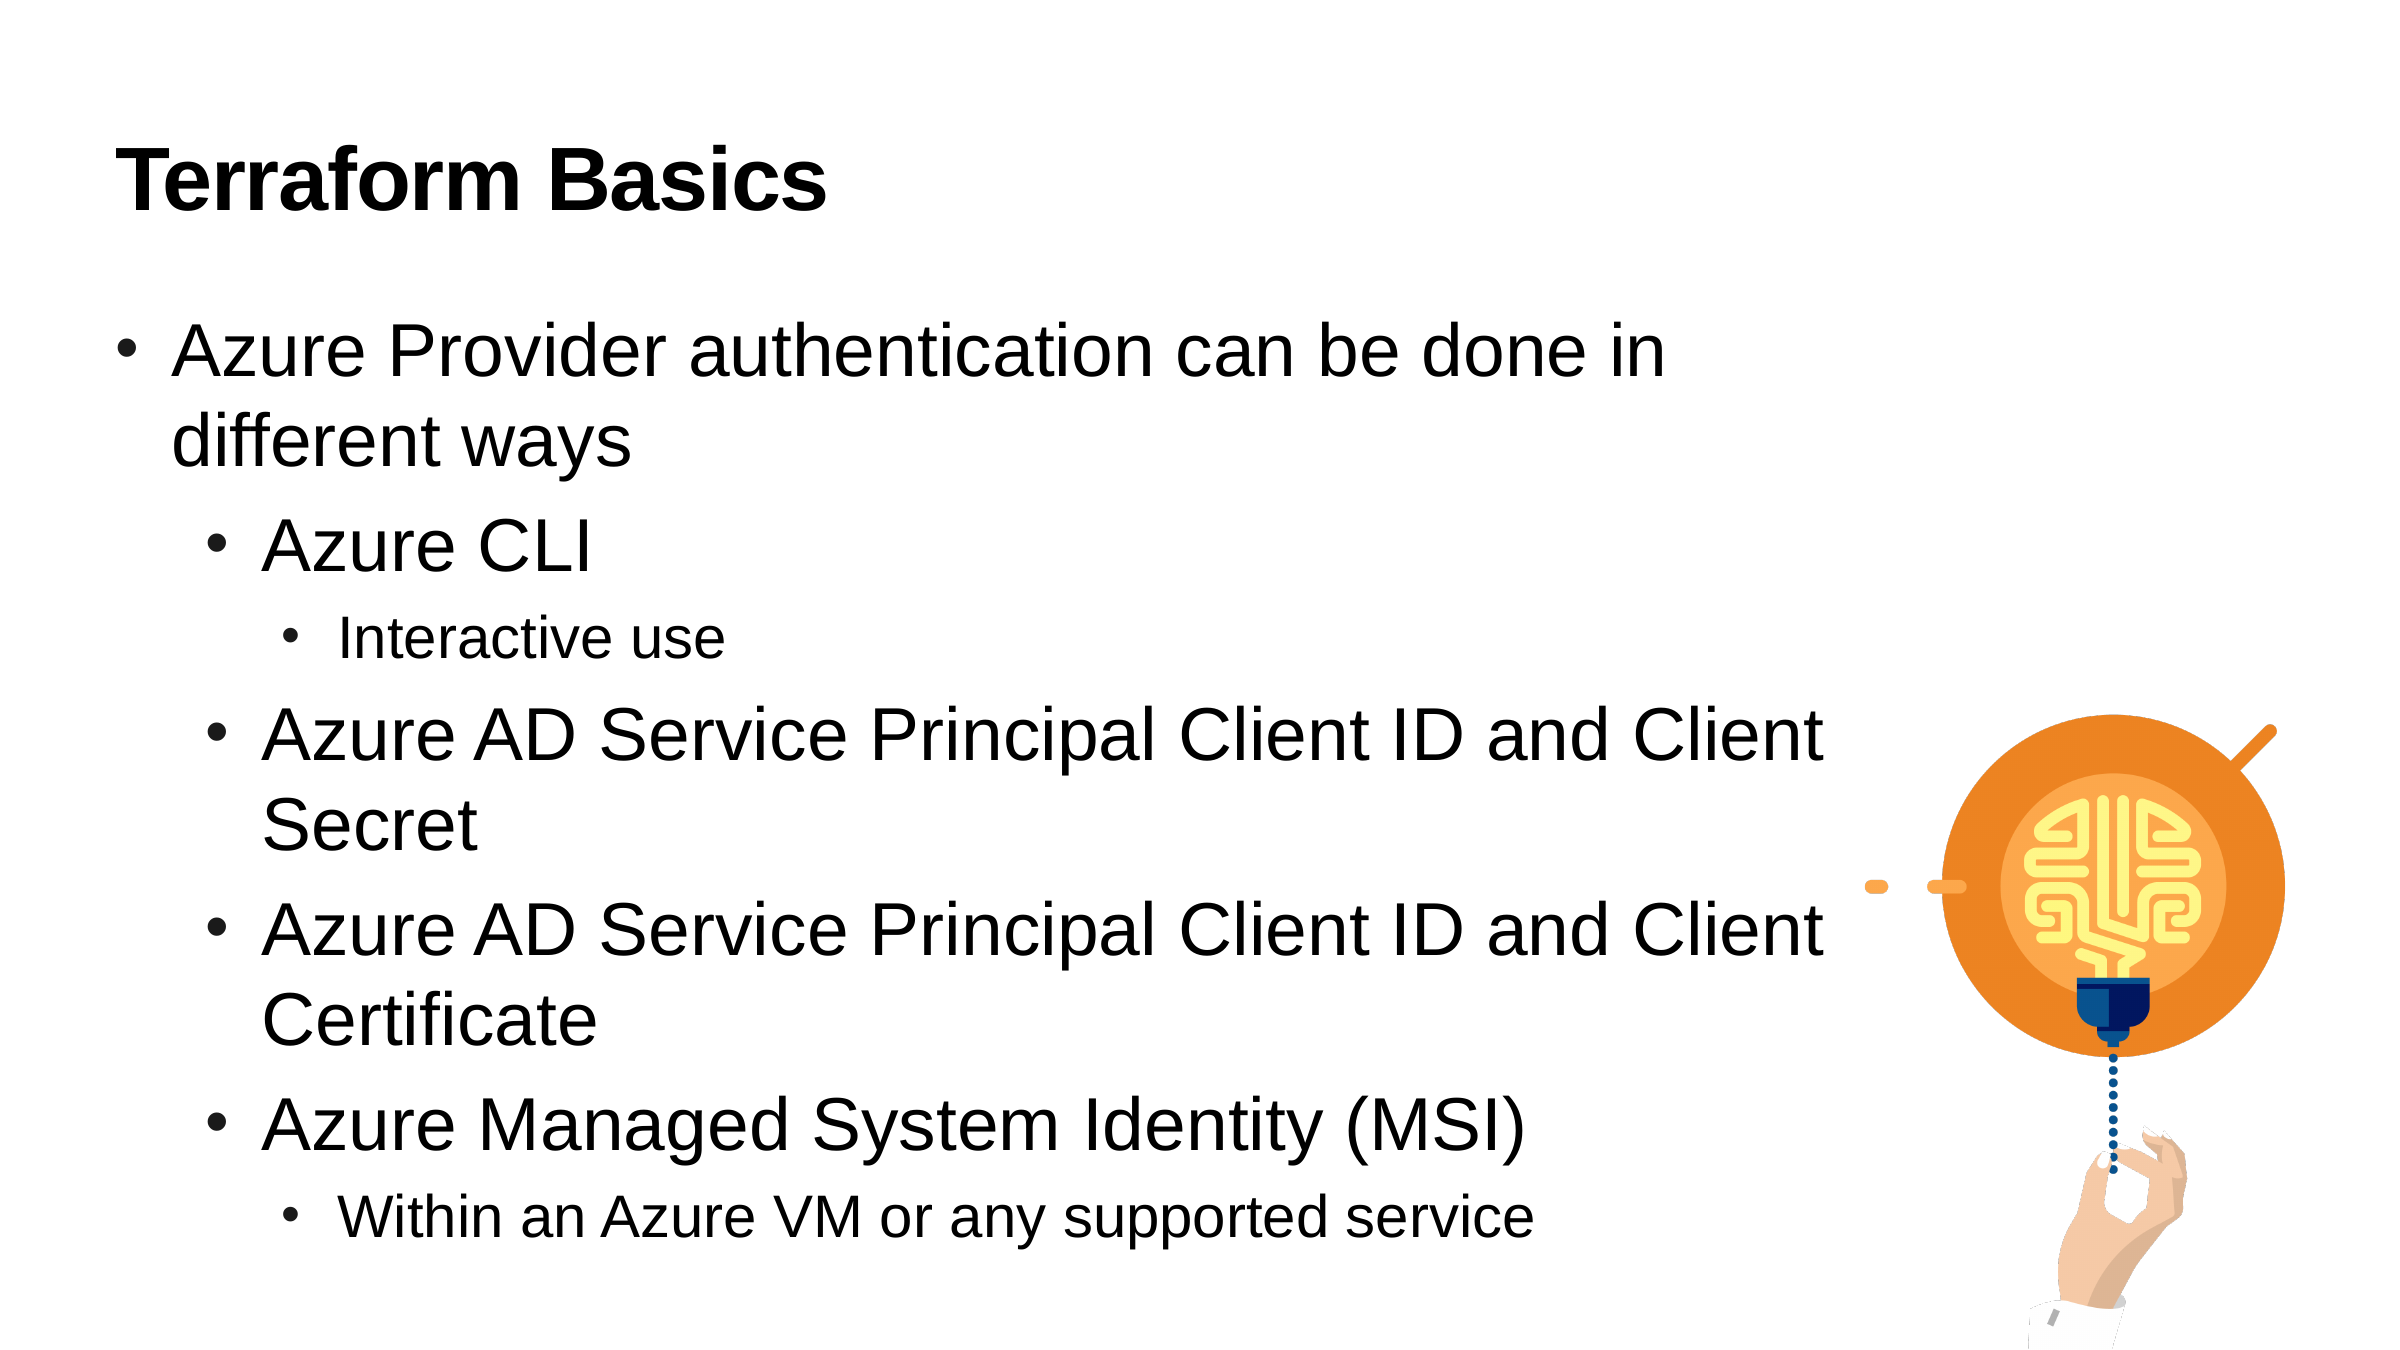

# Terraform Basics
Azure Provider authentication can be done in different ways
Azure CLI
Interactive use
Azure AD Service Principal Client ID and Client Secret
Azure AD Service Principal Client ID and Client Certificate
Azure Managed System Identity (MSI)
Within an Azure VM or any supported service